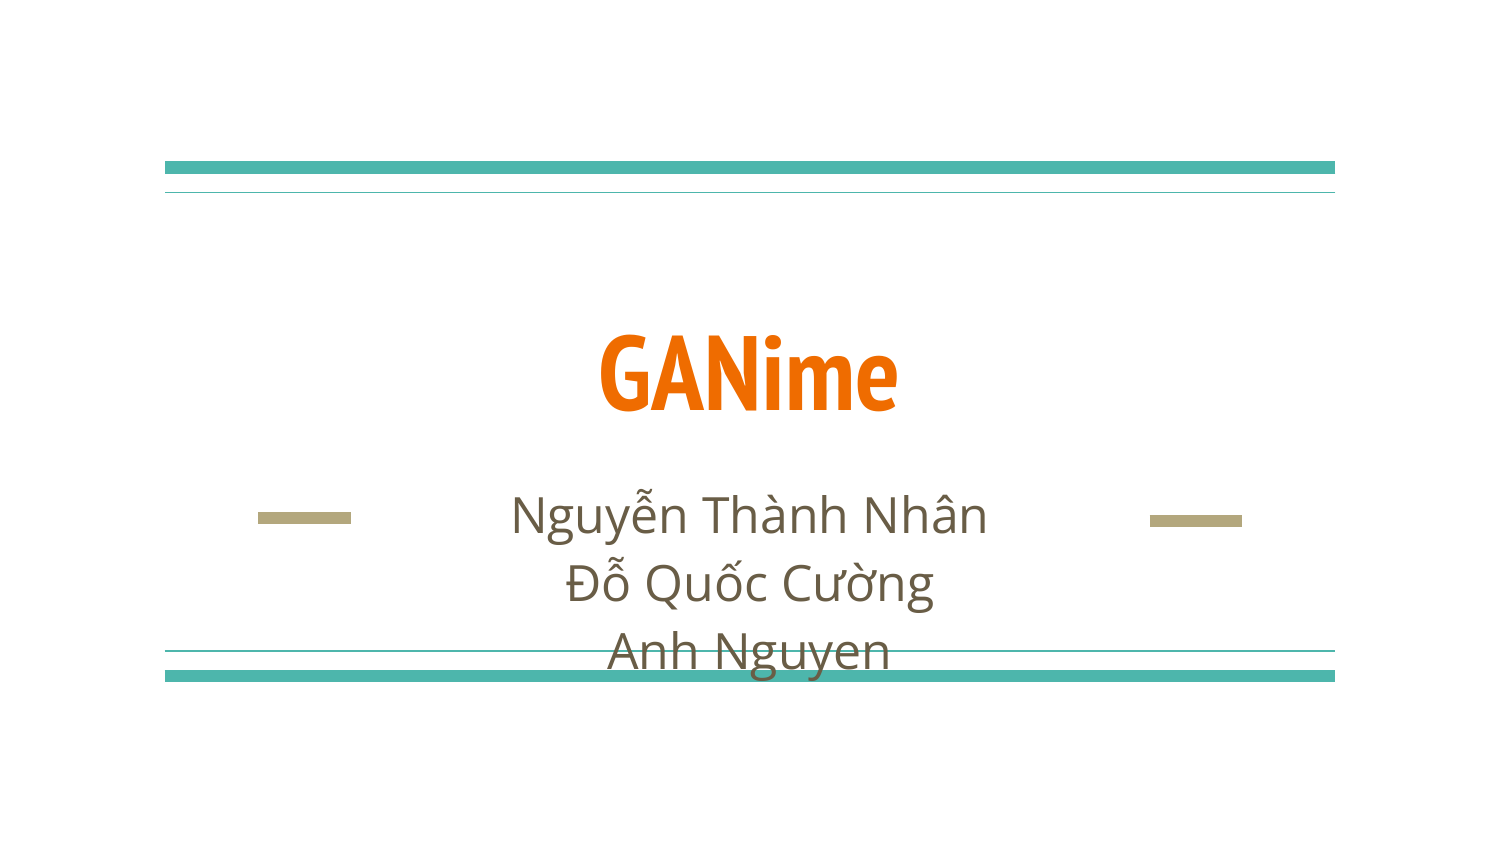

# GANime
Nguyễn Thành Nhân
Đỗ Quốc Cường
Anh Nguyen